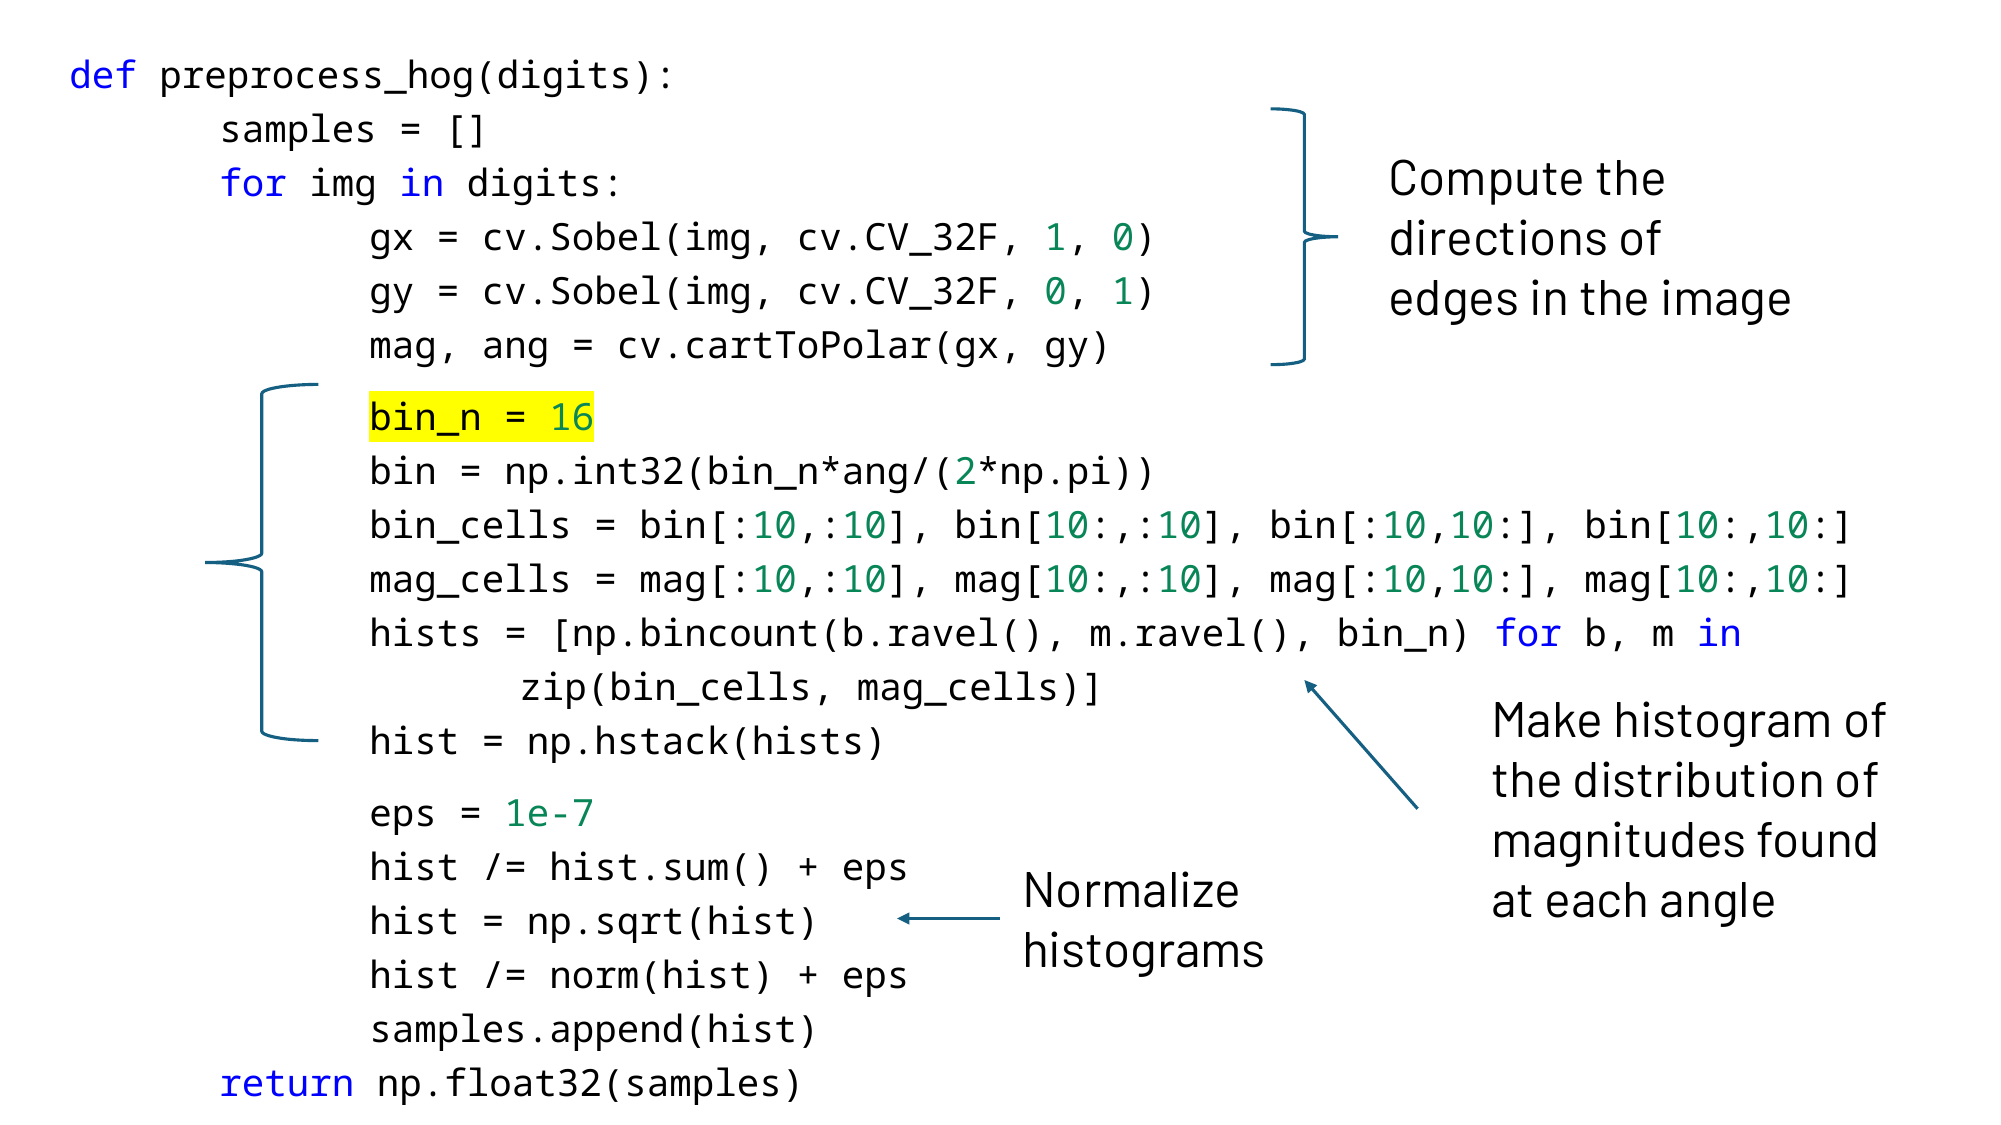

def preprocess_hog(digits):
	samples = []
	for img in digits:
		gx = cv.Sobel(img, cv.CV_32F, 1, 0)
		gy = cv.Sobel(img, cv.CV_32F, 0, 1)
		mag, ang = cv.cartToPolar(gx, gy)

		bin_n = 16
		bin = np.int32(bin_n*ang/(2*np.pi))
		bin_cells = bin[:10,:10], bin[10:,:10], bin[:10,10:], bin[10:,10:]
		mag_cells = mag[:10,:10], mag[10:,:10], mag[:10,10:], mag[10:,10:]
		hists = [np.bincount(b.ravel(), m.ravel(), bin_n) for b, m in 				zip(bin_cells, mag_cells)]
		hist = np.hstack(hists)
		eps = 1e-7
		hist /= hist.sum() + eps
		hist = np.sqrt(hist)
		hist /= norm(hist) + eps
		samples.append(hist)
	return np.float32(samples)

Compute the directions of edges in the image

Make histogram of the distribution of magnitudes found at each angle
Normalize histograms